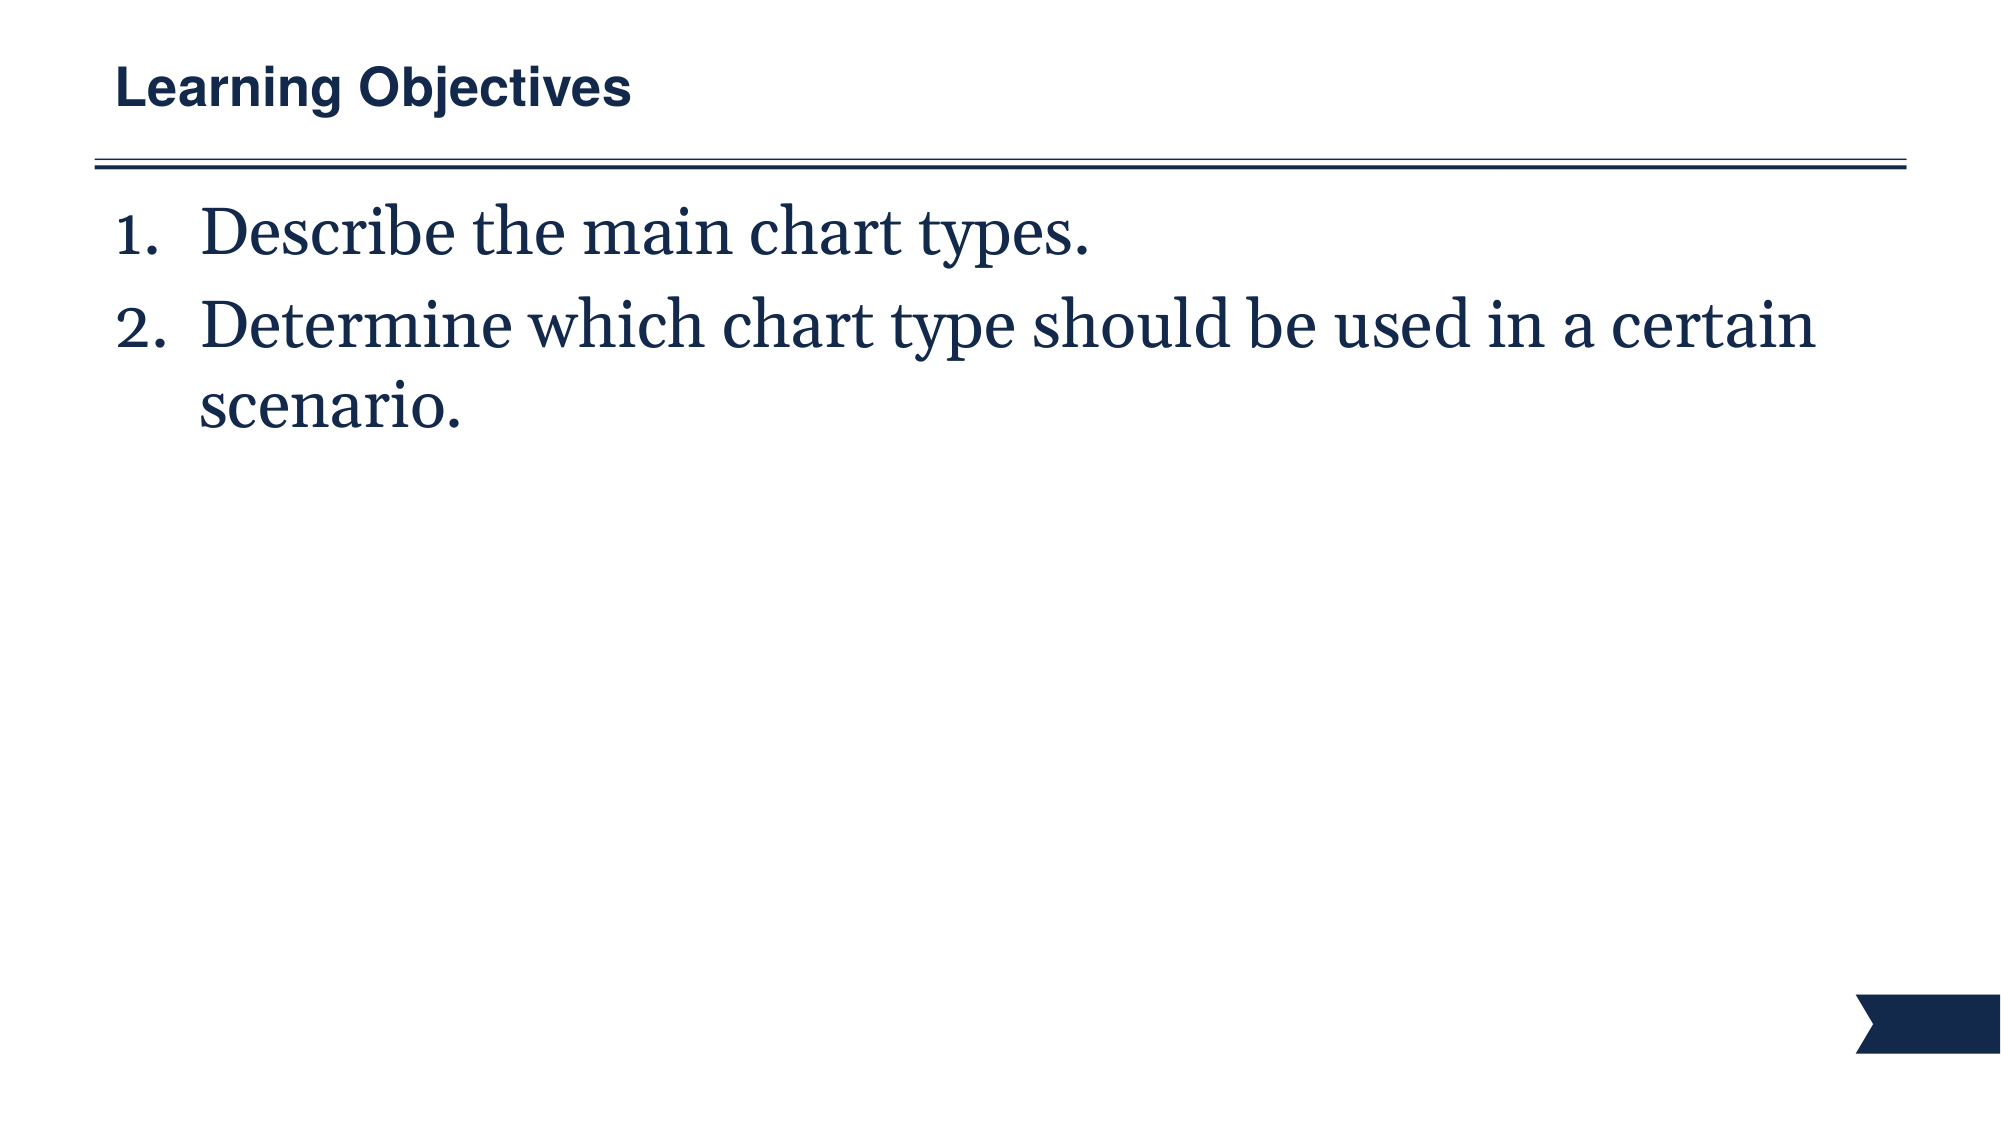

# Learning Objectives
Describe the main chart types.
Determine which chart type should be used in a certain scenario.